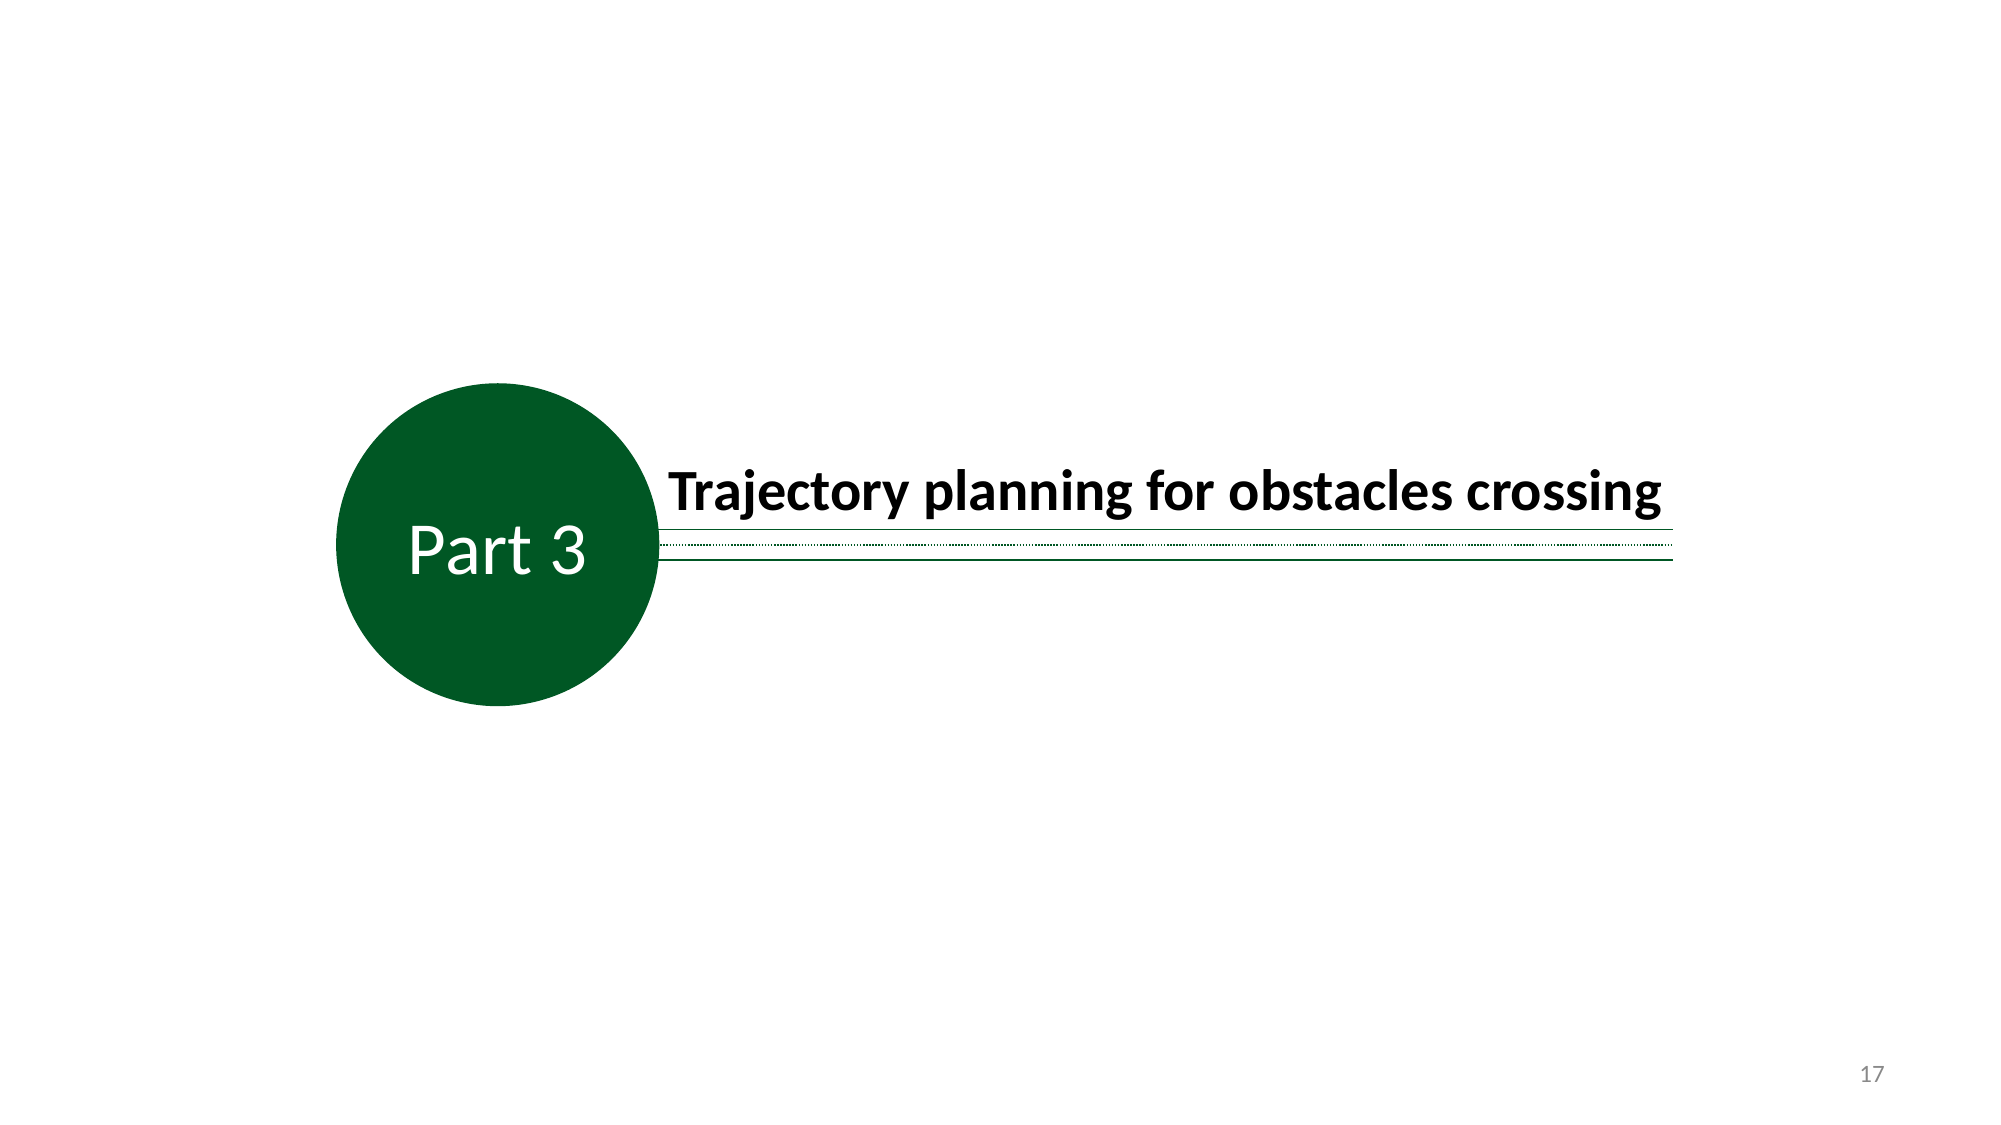

Part 3
Trajectory planning for obstacles crossing
17